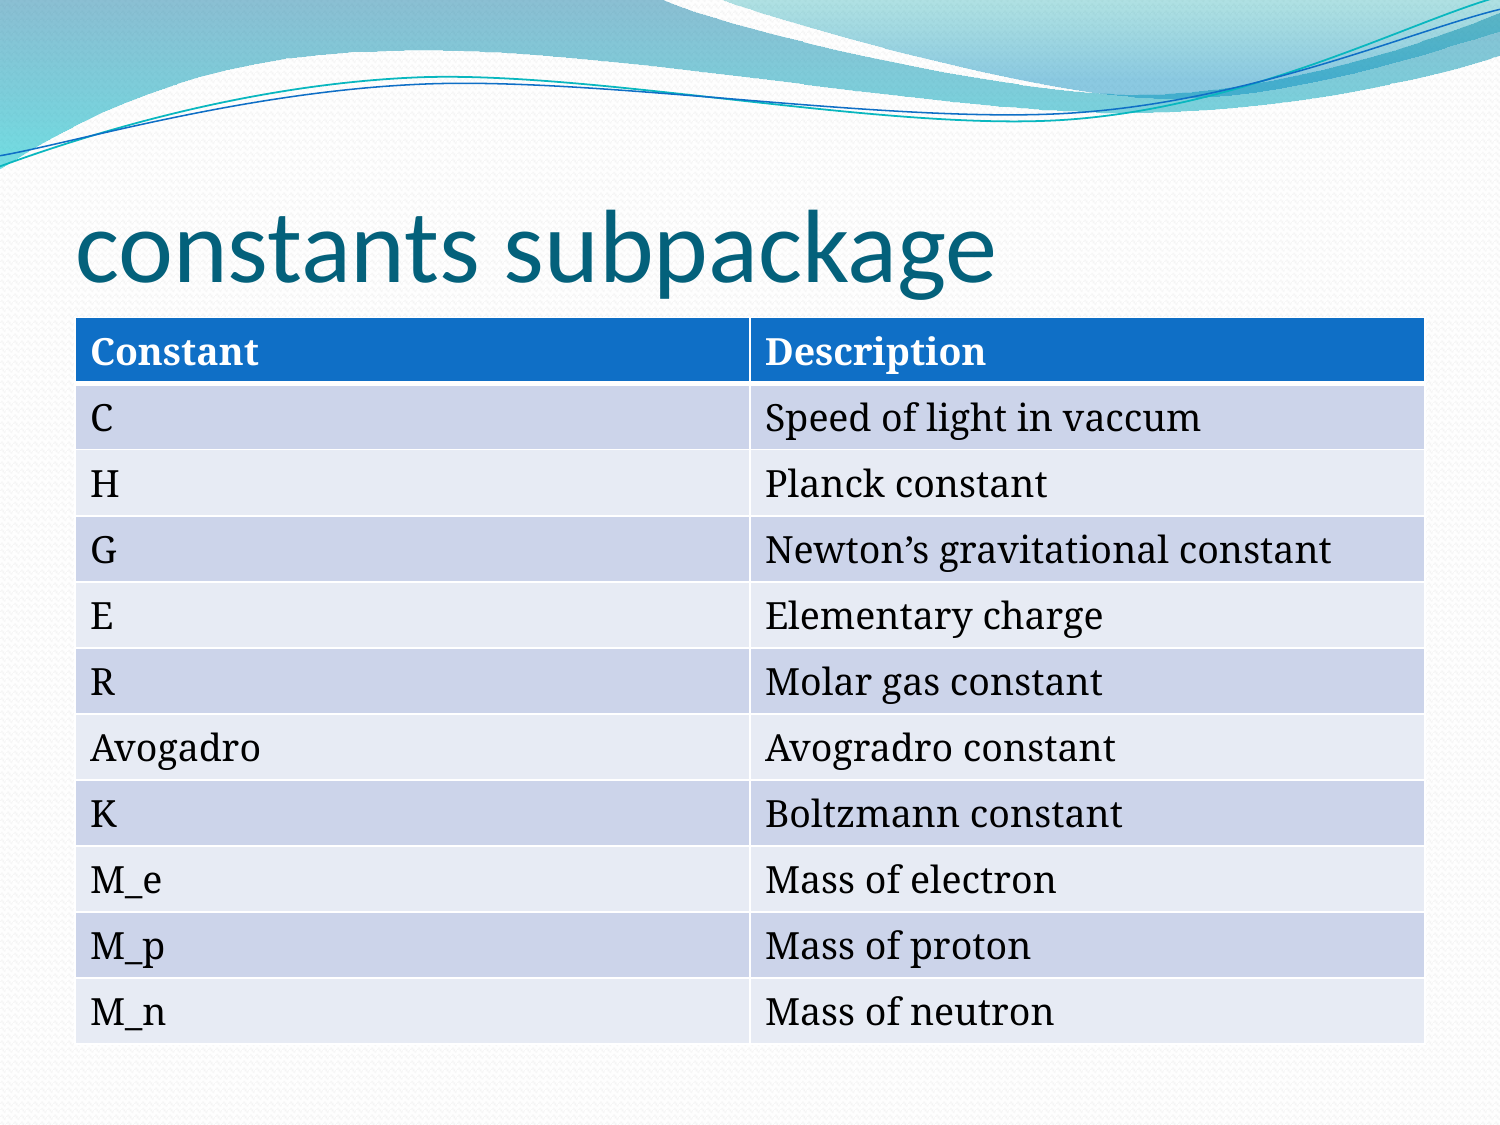

# constants subpackage
| Constant | Description |
| --- | --- |
| C | Speed of light in vaccum |
| H | Planck constant |
| G | Newton’s gravitational constant |
| E | Elementary charge |
| R | Molar gas constant |
| Avogadro | Avogradro constant |
| K | Boltzmann constant |
| M\_e | Mass of electron |
| M\_p | Mass of proton |
| M\_n | Mass of neutron |